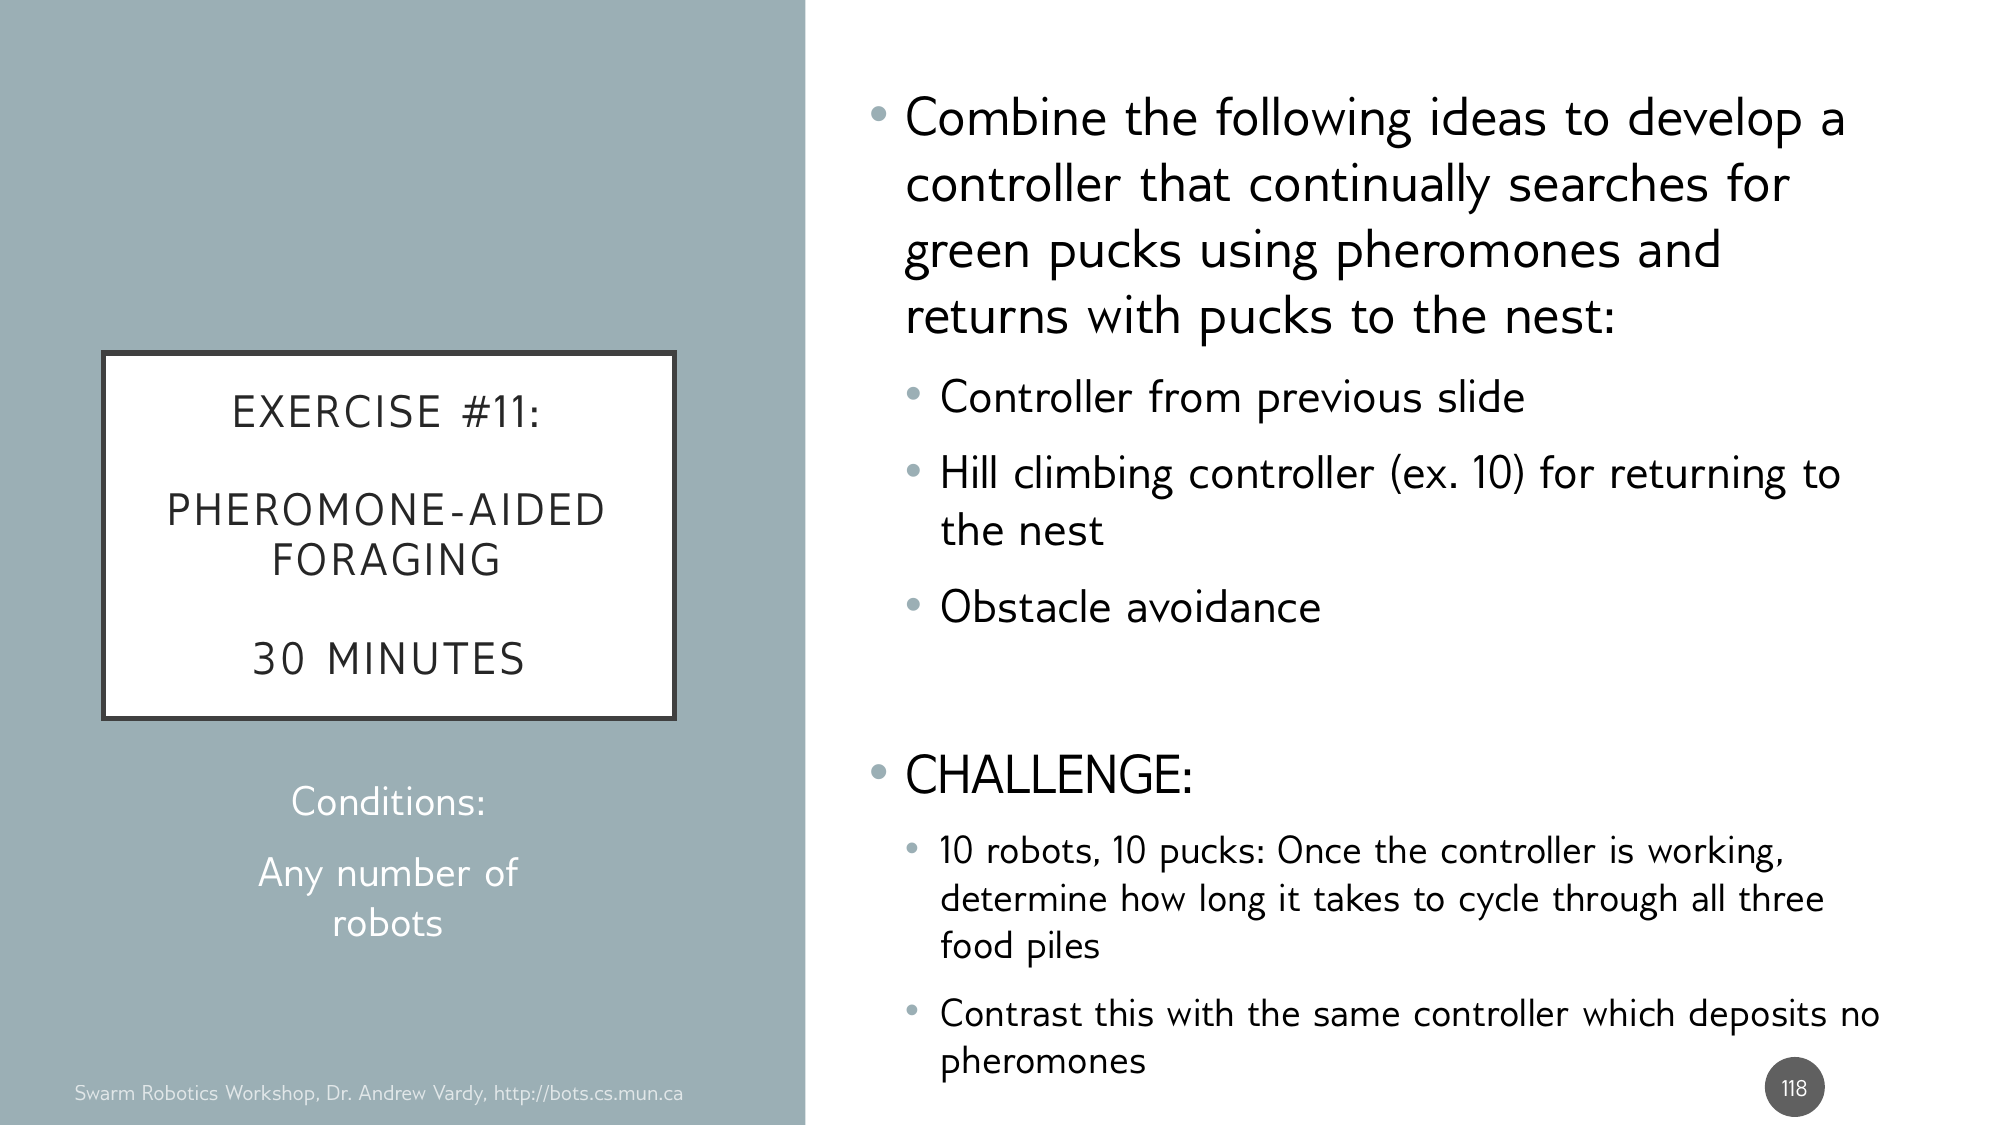

Combine the following ideas to develop a controller that continually searches for green pucks using pheromones and returns with pucks to the nest:
Controller from previous slide
Hill climbing controller (ex. 10) for returning to the nest
Obstacle avoidance

CHALLENGE:
10 robots, 10 pucks: Once the controller is working, determine how long it takes to cycle through all three food piles
Contrast this with the same controller which deposits no pheromones
# Exercise #11: Pheromone-Aided foraging 30 minutes
Conditions:
Any number of robots
118
Swarm Robotics Workshop, Dr. Andrew Vardy, http://bots.cs.mun.ca